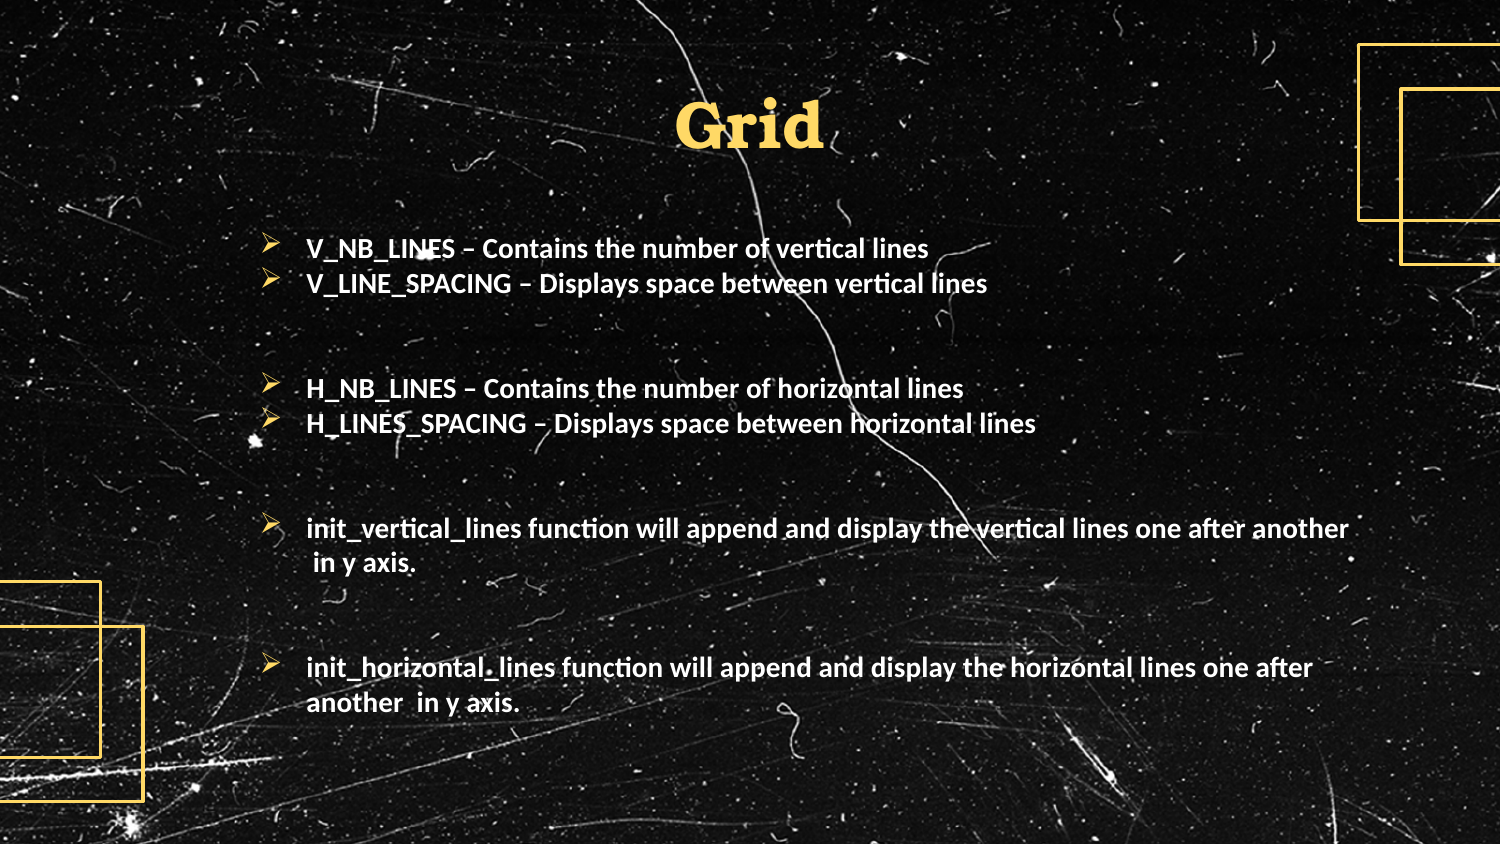

# Grid
V_NB_LINES – Contains the number of vertical lines
V_LINE_SPACING – Displays space between vertical lines

H_NB_LINES – Contains the number of horizontal lines
H_LINES_SPACING – Displays space between horizontal lines

init_vertical_lines function will append and display the vertical lines one after another  in y axis.

init_horizontal_lines function will append and display the horizontal lines one after another  in y axis.